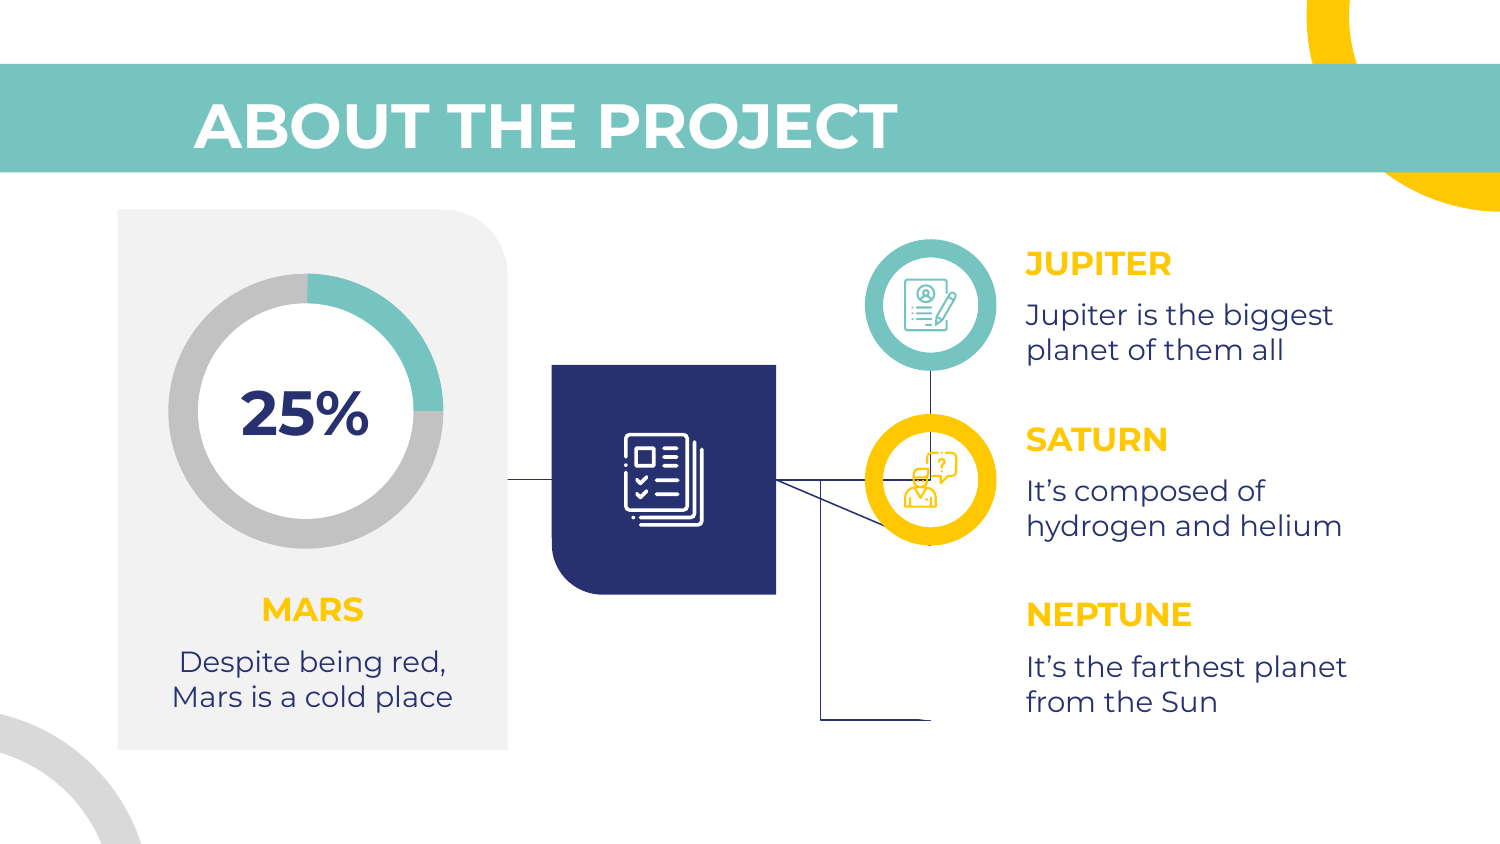

# ABOUT THE PROJECT

JUPITER

Jupiter is the biggest planet of them all
25%

SATURN

It’s composed of hydrogen and helium
NEPTUNE
MARS

Despite being red, Mars is a cold place
It’s the farthest planet from the Sun